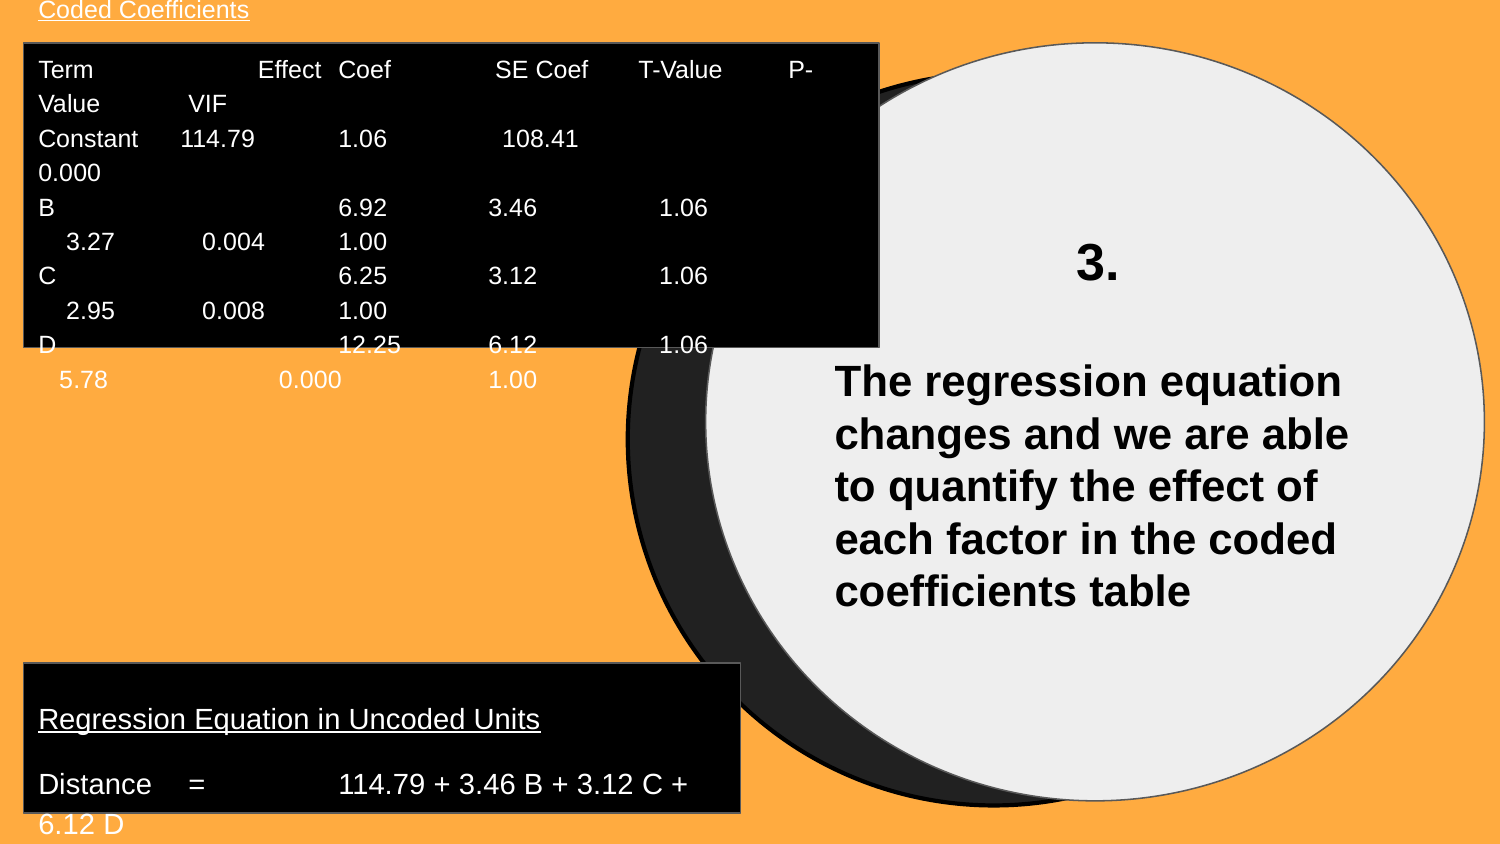

Coded Coefficients
Term	          Effect	Coef	 SE Coef	T-Value	P-Value	VIF
Constant      114.79	1.06	  108.41	                        0.000
B		6.92	3.46	   1.06	               3.27	  0.004	1.00
C		6.25	3.12	   1.06	               2.95	  0.008	1.00
D		12.25	6.12	   1.06	              5.78	             0.000	1.00

                      3.

The regression equation changes and we are able to quantify the effect of each factor in the coded coefficients table

Regression Equation in Uncoded Units
Distance	=	114.79 + 3.46 B + 3.12 C + 6.12 D